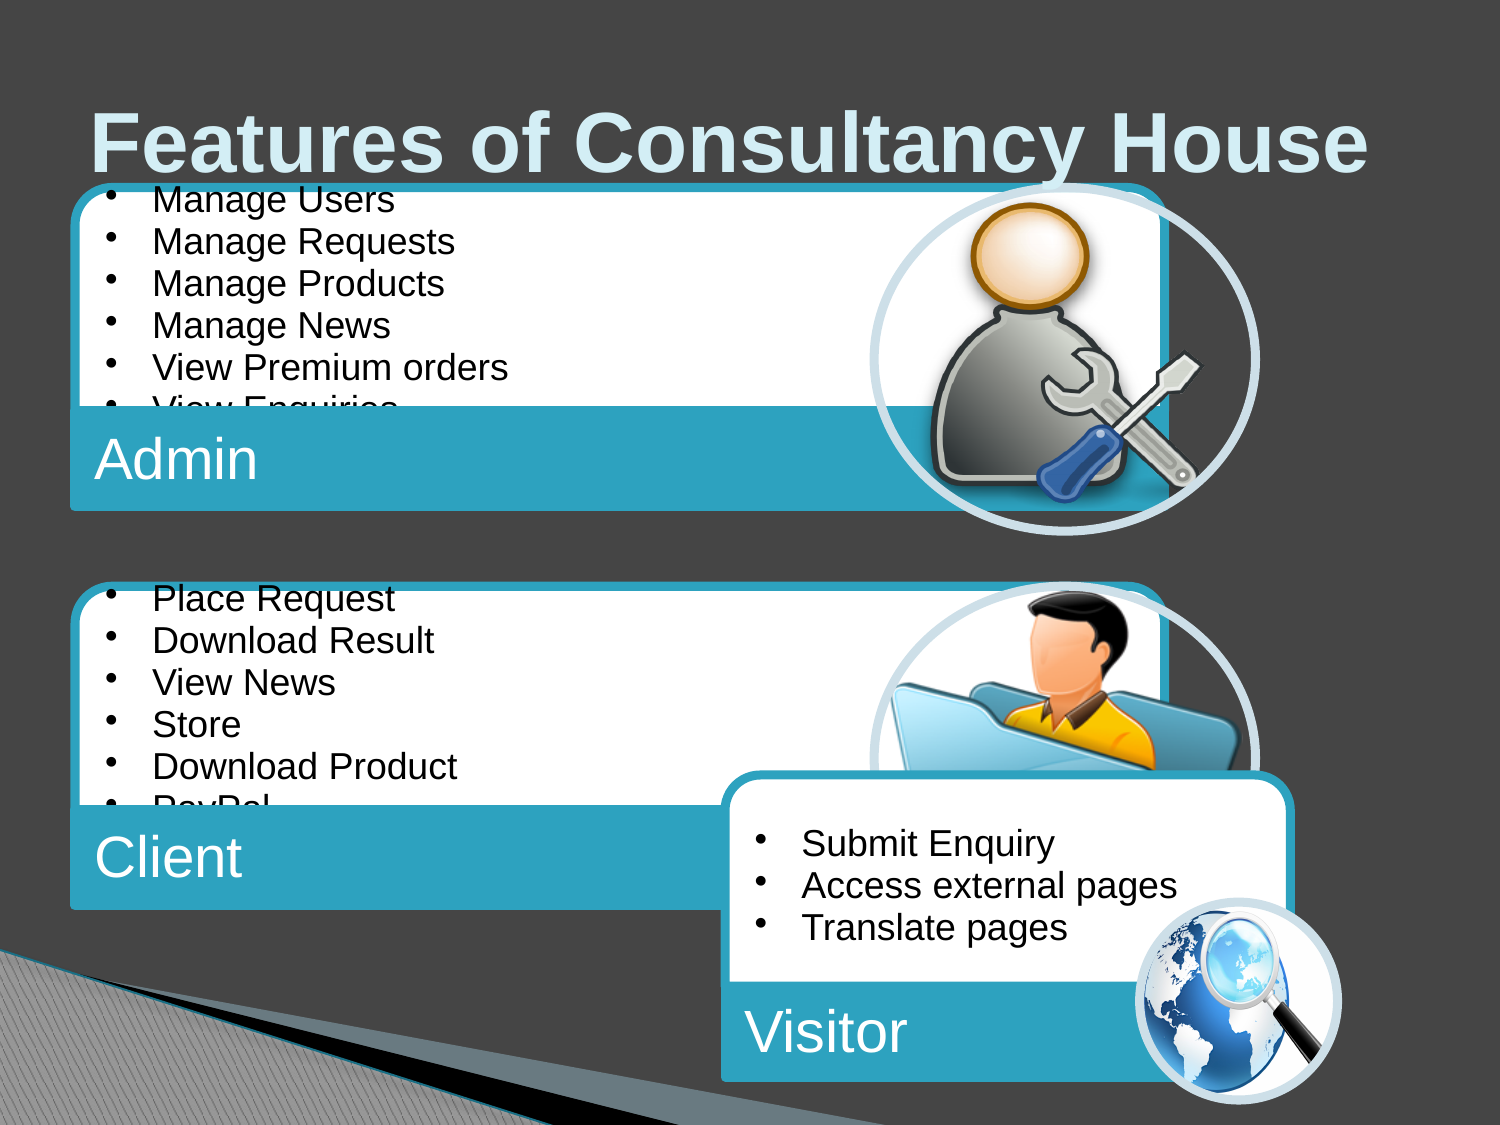

# Features of Consultancy House
Client
Place Request
View News
Download Product
PayPal
View Enquiries
View Premium orders
Manage News
Manage Products
Manage Requests
Manage Users
Admin
Store
Download Result
Visitor
Submit Enquiry
Access external pages
Translate pages